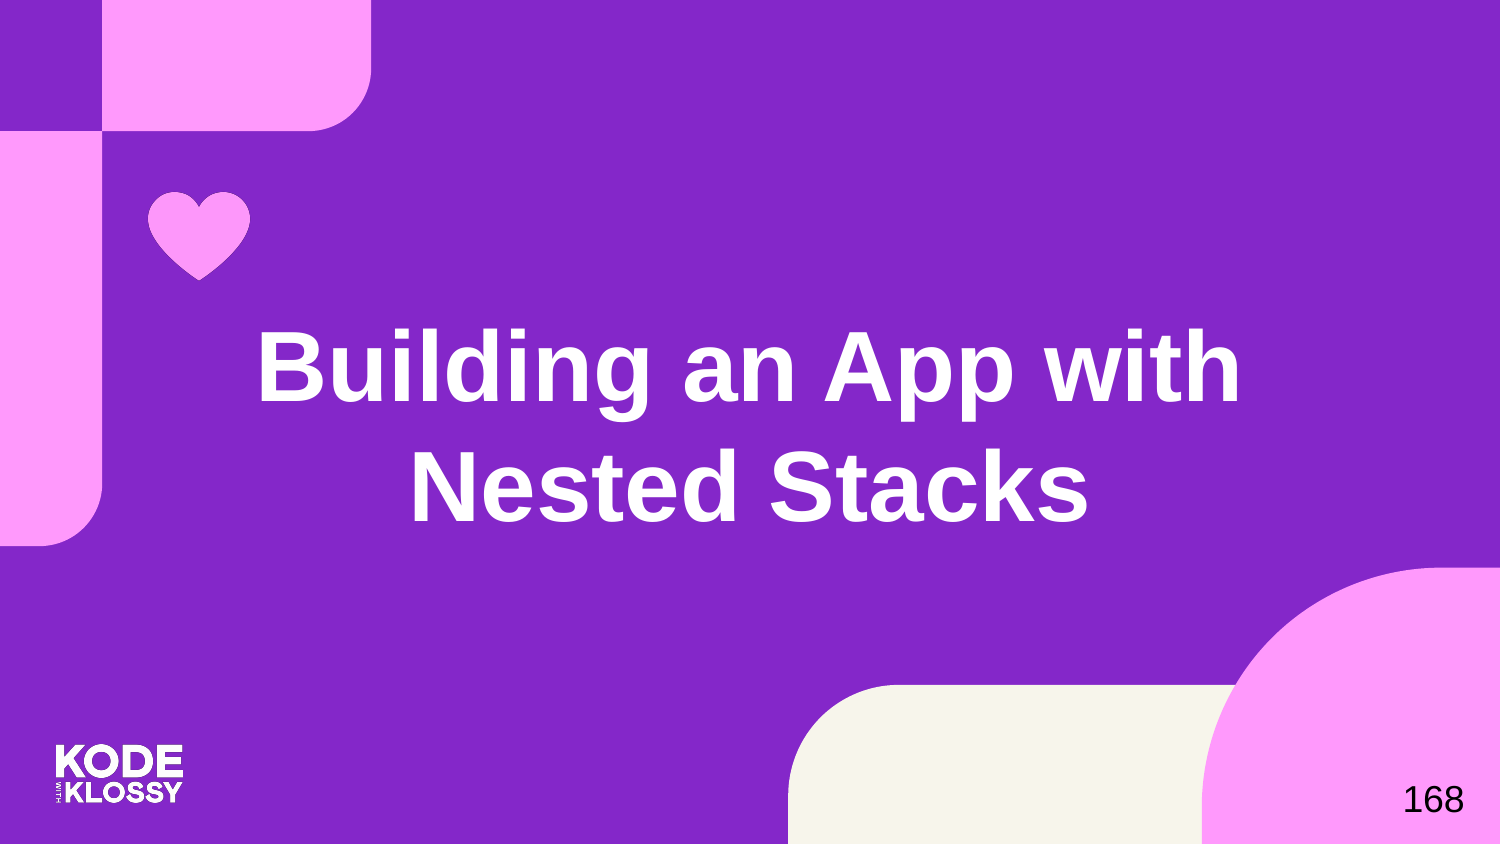

# Building an App with Nested Stacks